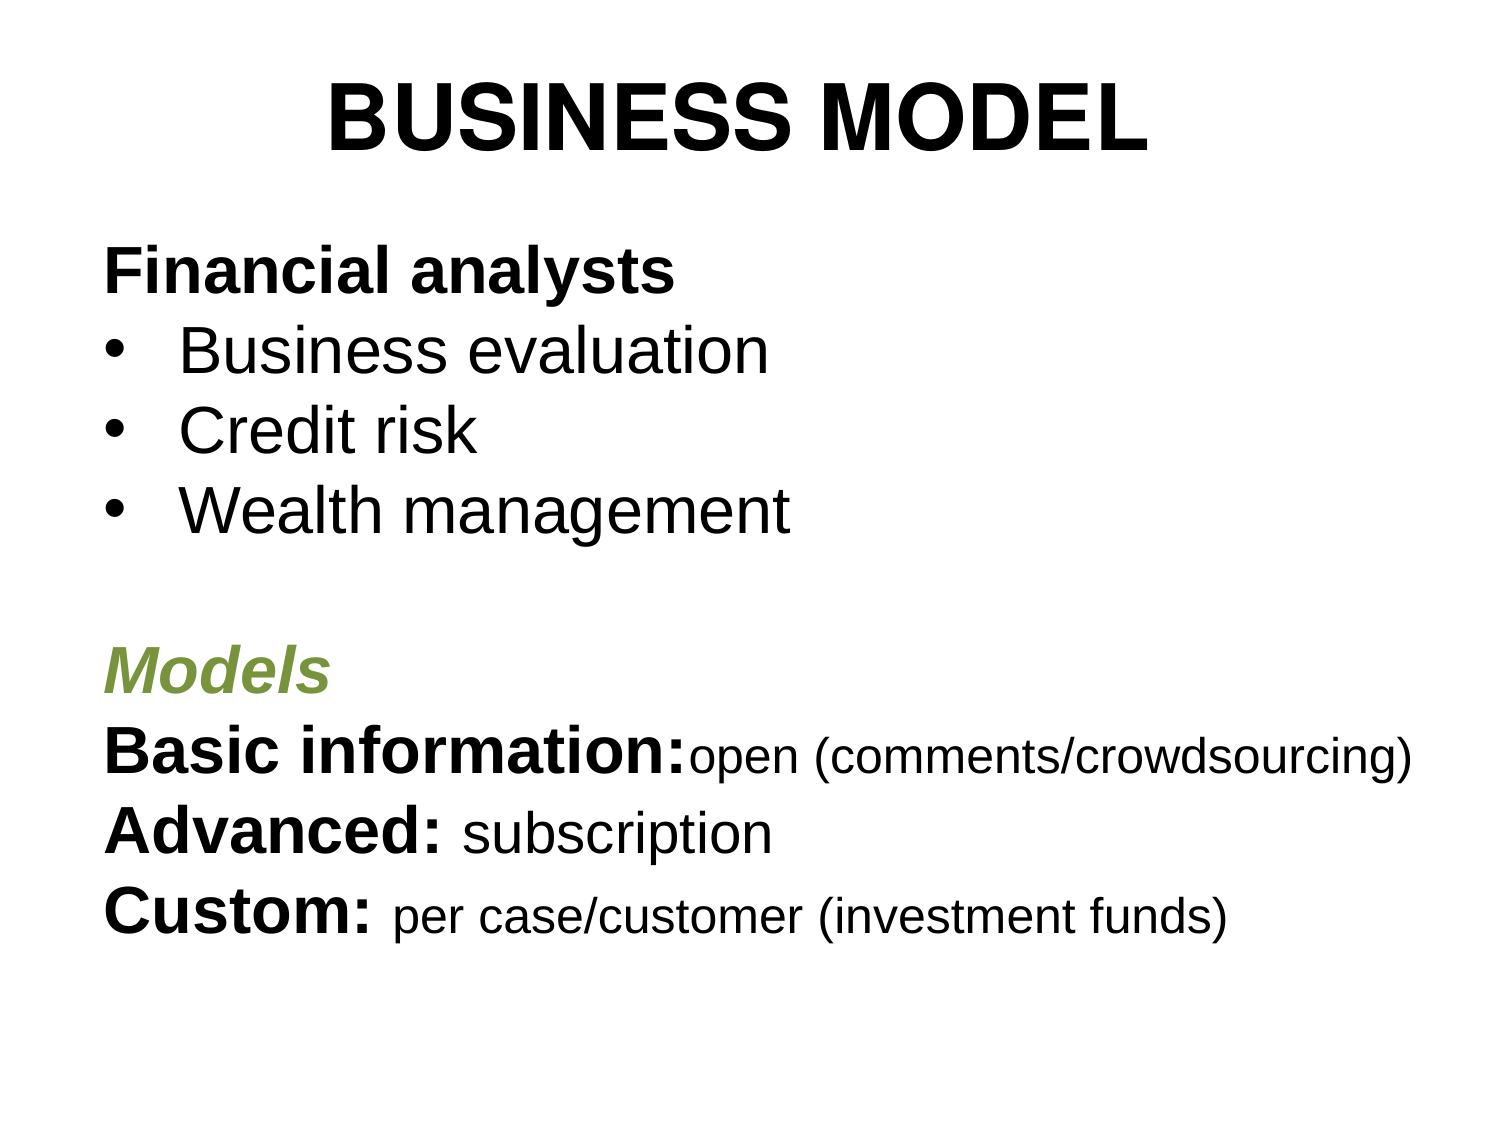

# ΒUSINESS MODEL
Financial analysts
Business evaluation
Credit risk
Wealth management

Models
Basic information:open (comments/crowdsourcing)
Advanced: subscription
Custom: per case/customer (investment funds)